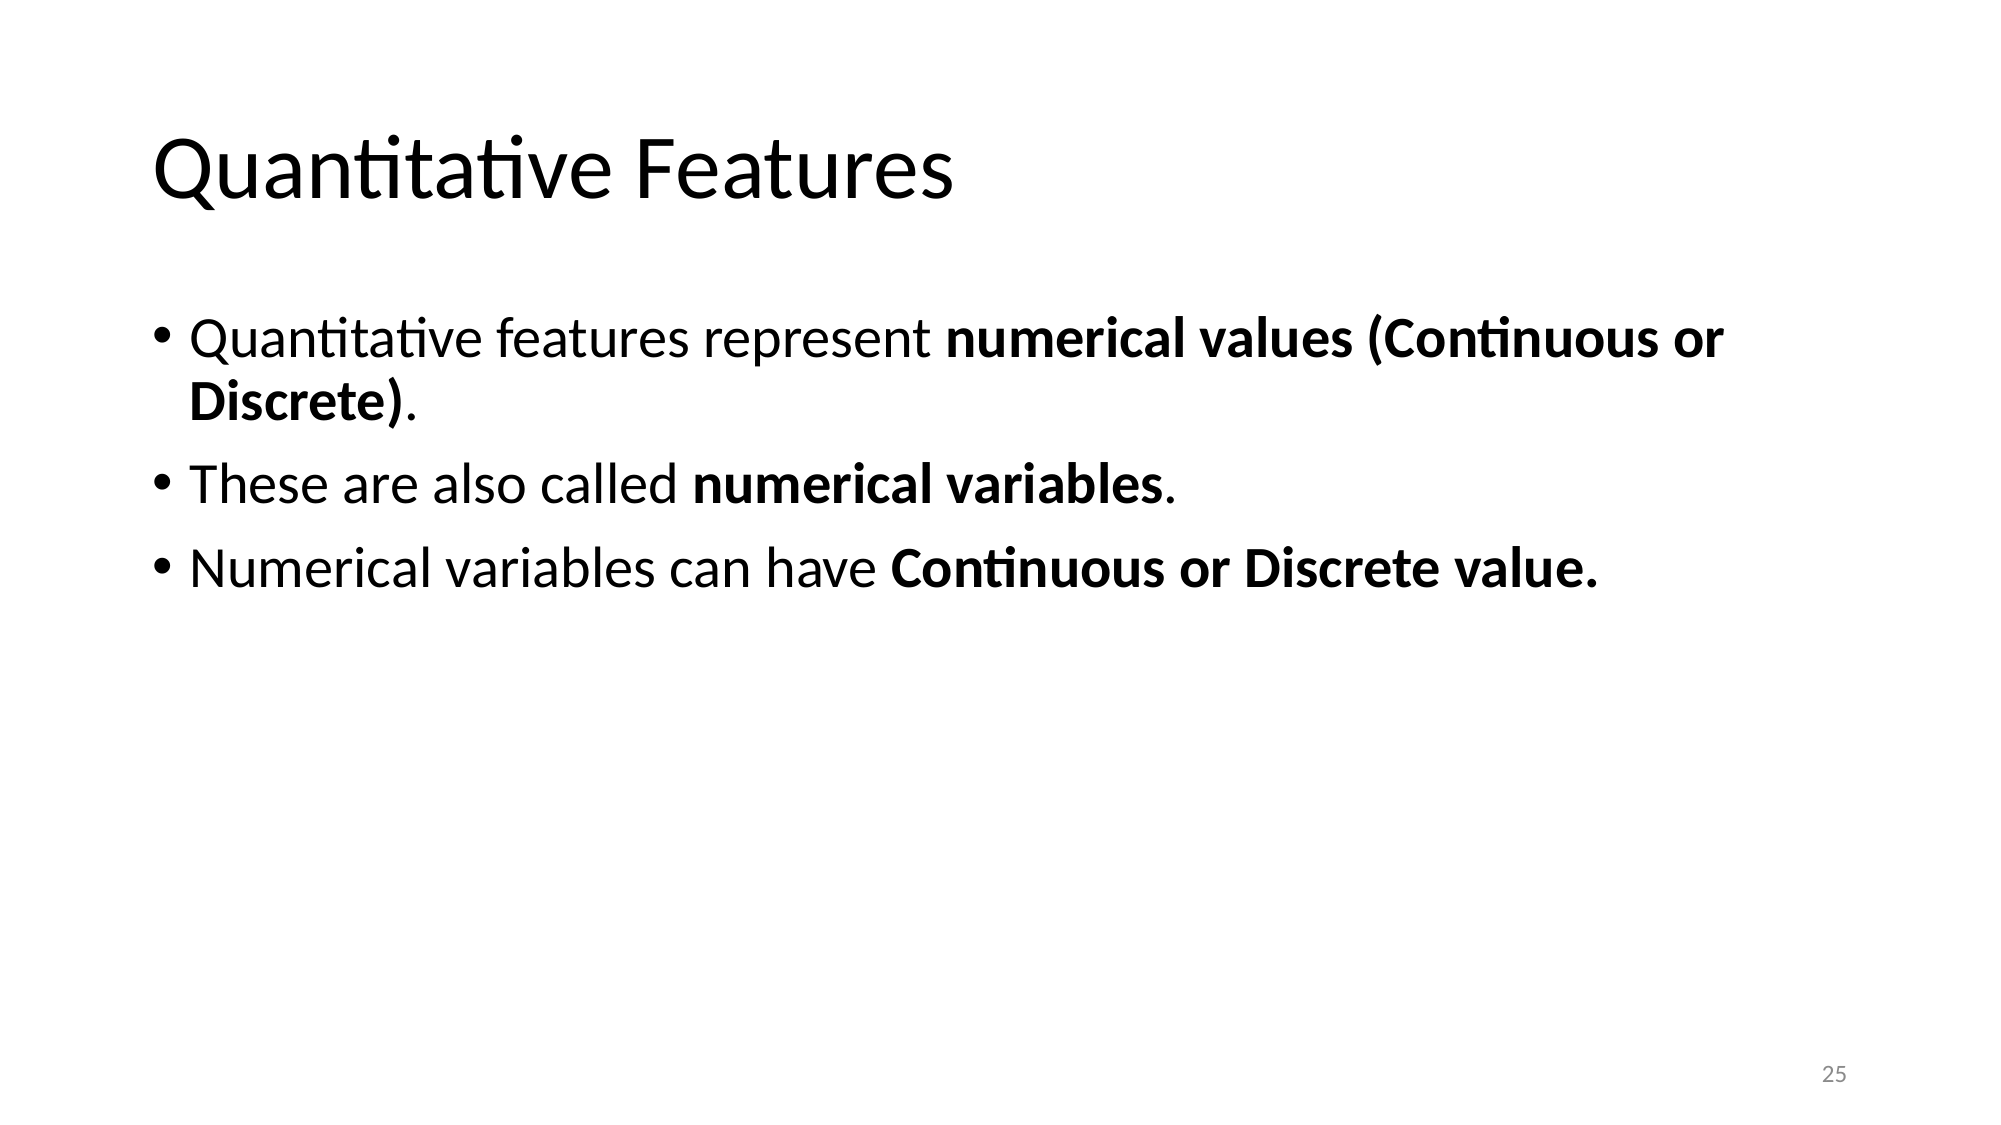

# Quantitative Features
Quantitative features represent numerical values (Continuous or Discrete).
These are also called numerical variables.
Numerical variables can have Continuous or Discrete value.

25